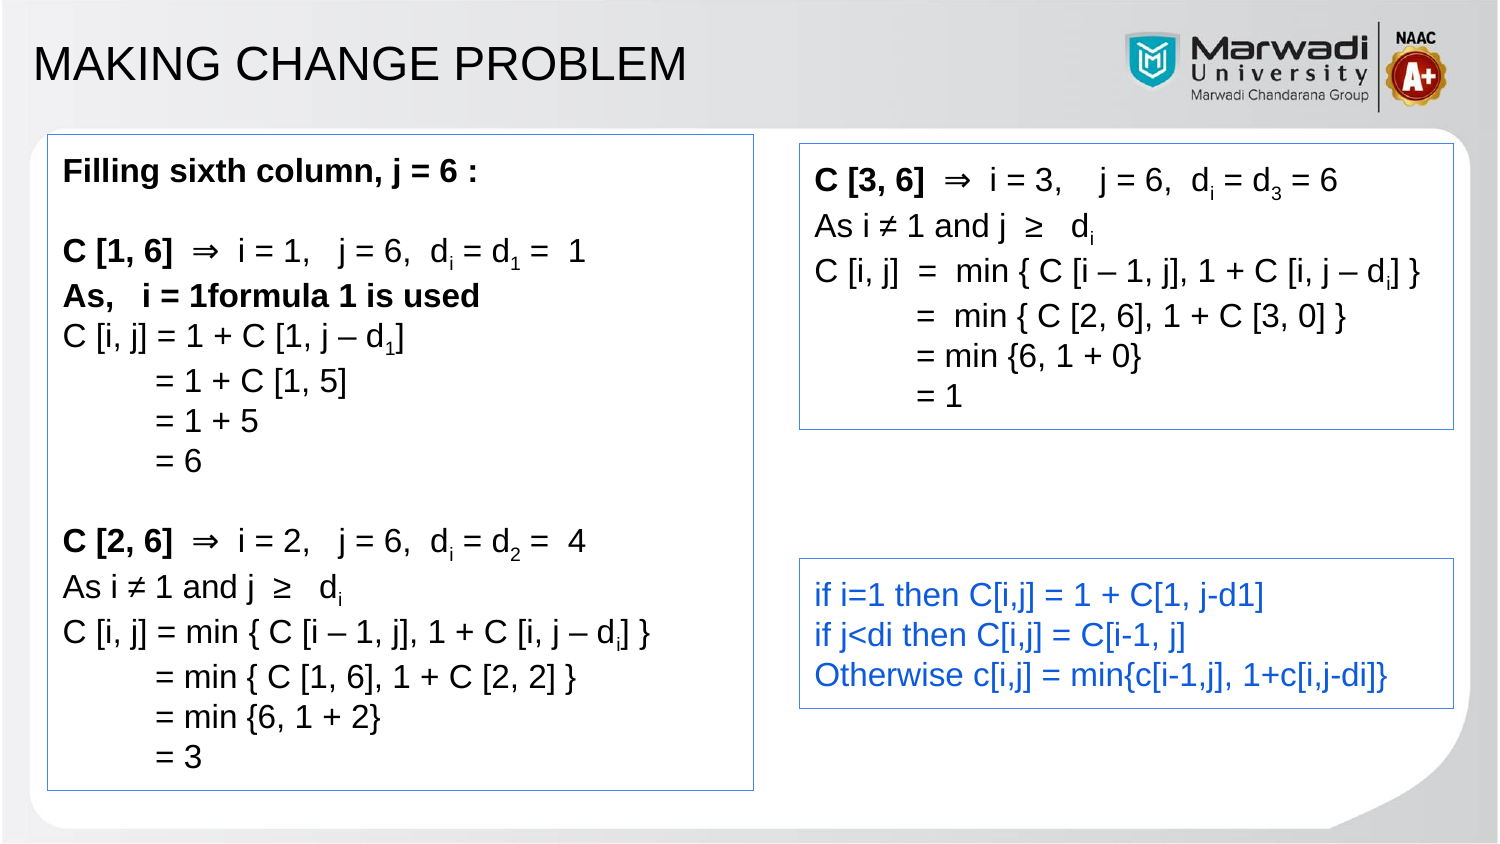

MAKING CHANGE PROBLEM
Filling sixth column, j = 6 :

C [1, 6]  ⇒  i = 1,   j = 6,  di = d1 =  1
As,   i = 1formula 1 is used
C [i, j] = 1 + C [1, j – d1]
          = 1 + C [1, 5]
          = 1 + 5
          = 6

C [2, 6]  ⇒  i = 2,   j = 6,  di = d2 =  4
As i ≠ 1 and j  ≥   di
C [i, j] = min { C [i – 1, j], 1 + C [i, j – di] }
          = min { C [1, 6], 1 + C [2, 2] }
          = min {6, 1 + 2}
          = 3
C [3, 6]  ⇒  i = 3,    j = 6,  di = d3 = 6
As i ≠ 1 and j  ≥   di
C [i, j]  =  min { C [i – 1, j], 1 + C [i, j – di] }
           =  min { C [2, 6], 1 + C [3, 0] }
           = min {6, 1 + 0}
           = 1
if i=1 then C[i,j] = 1 + C[1, j-d1]
if j<di then C[i,j] = C[i-1, j]
Otherwise c[i,j] = min{c[i-1,j], 1+c[i,j-di]}